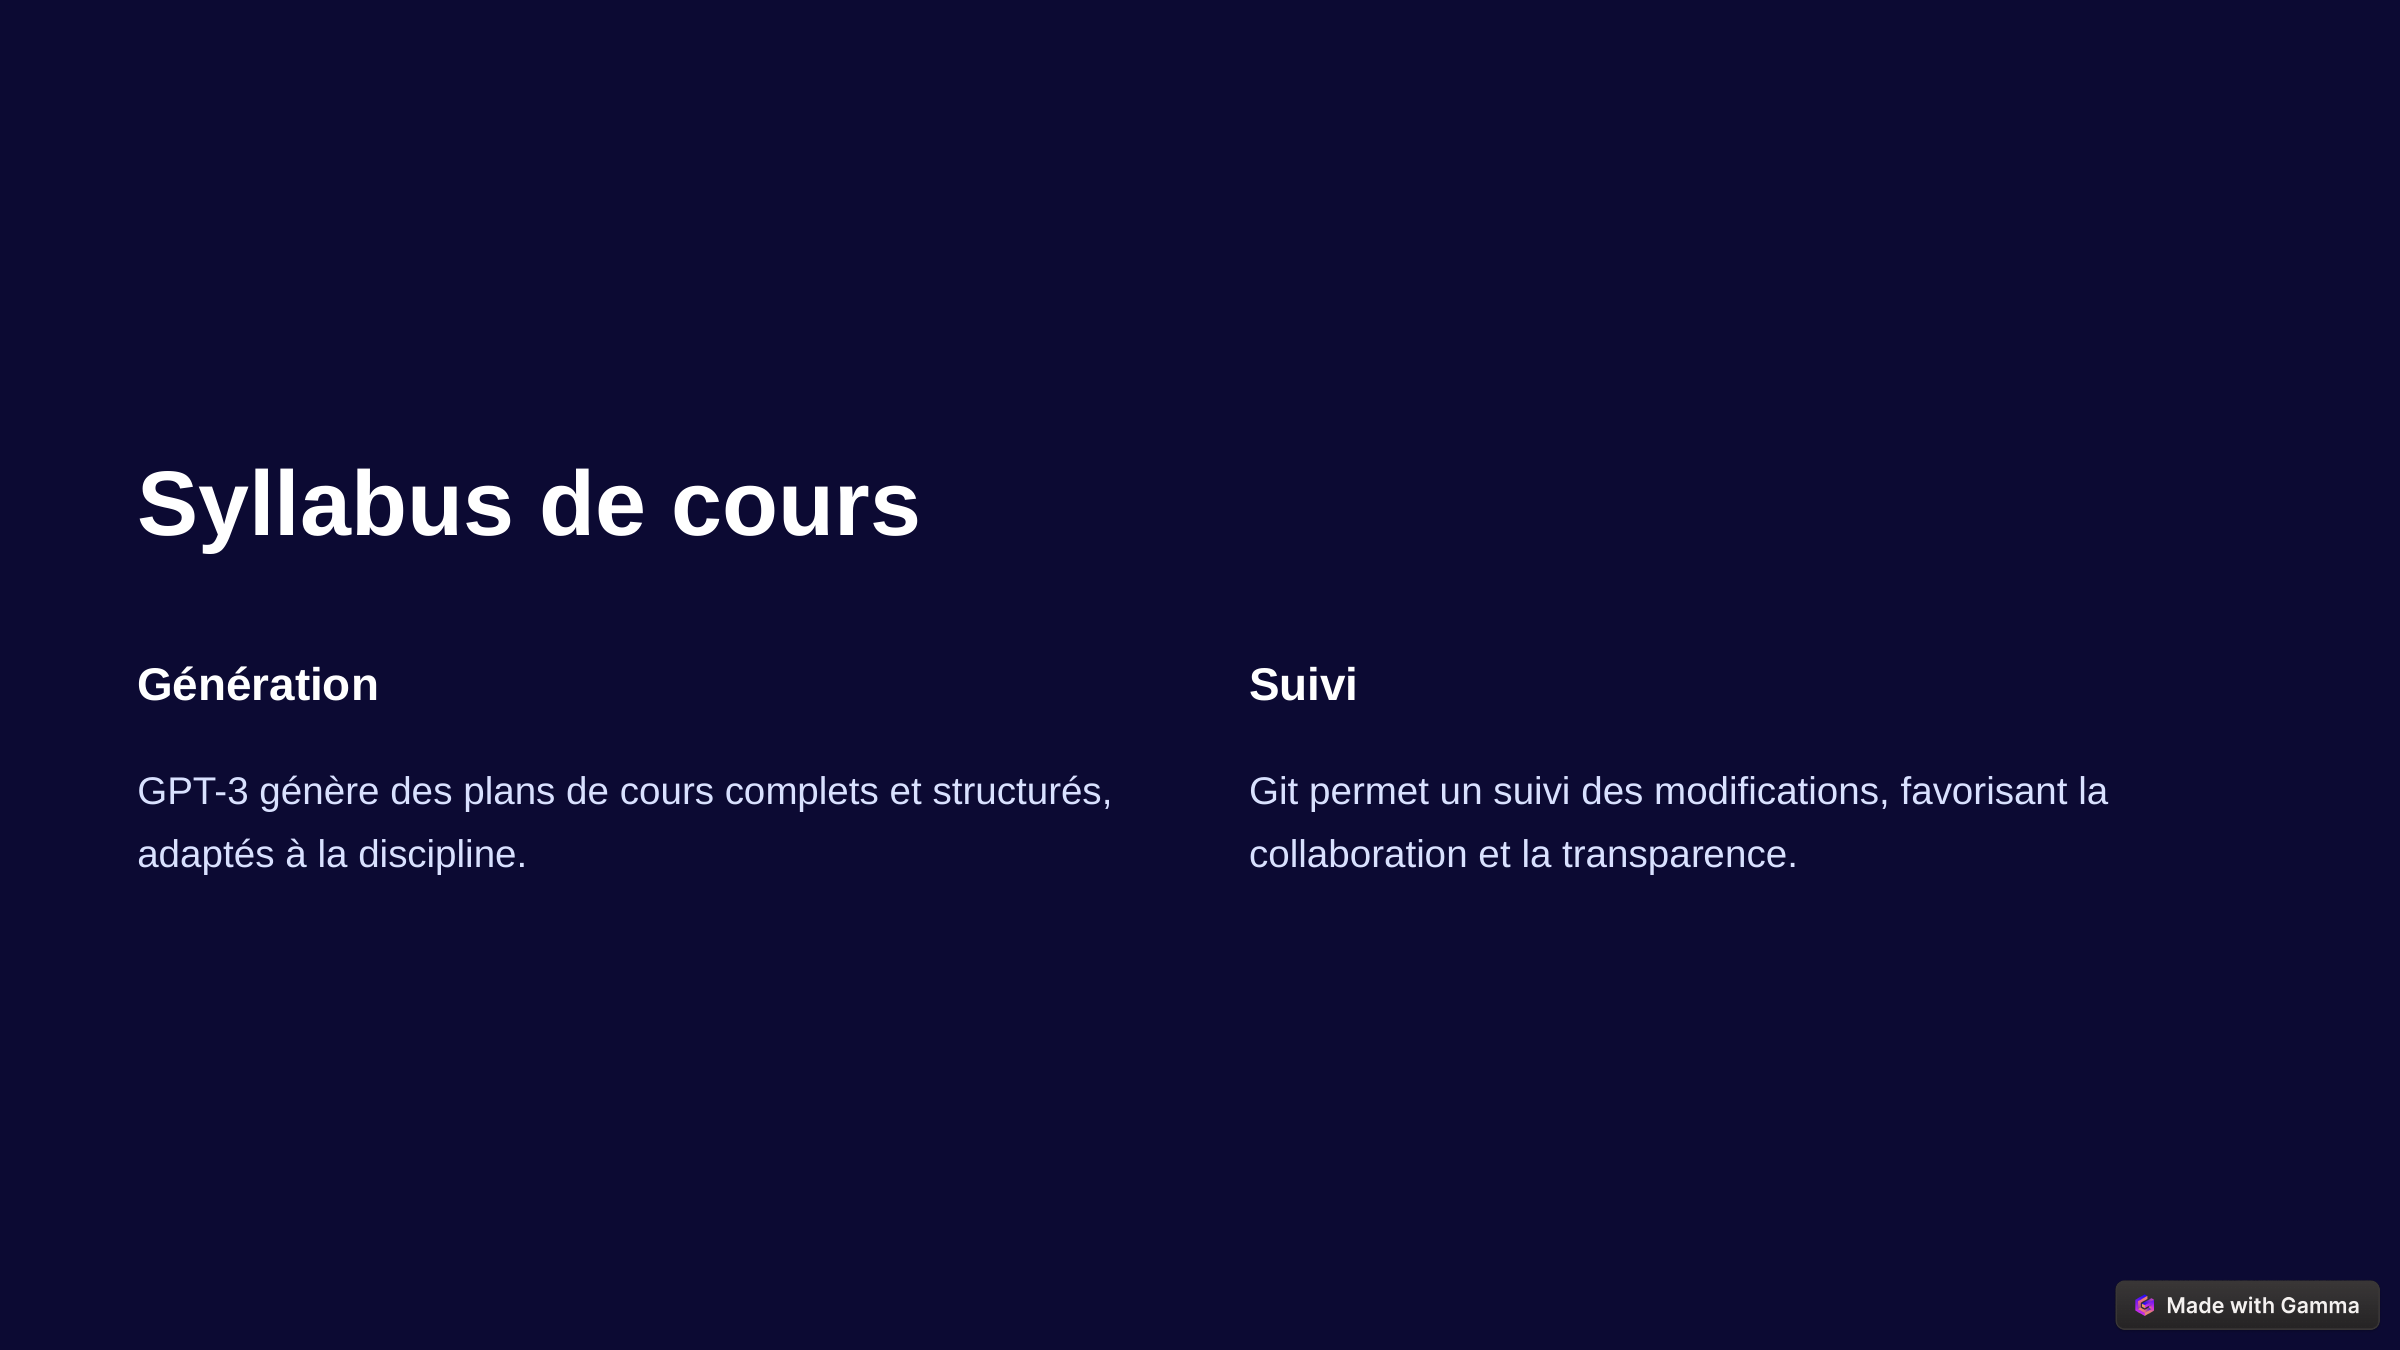

Syllabus de cours
Génération
Suivi
GPT-3 génère des plans de cours complets et structurés, adaptés à la discipline.
Git permet un suivi des modifications, favorisant la collaboration et la transparence.